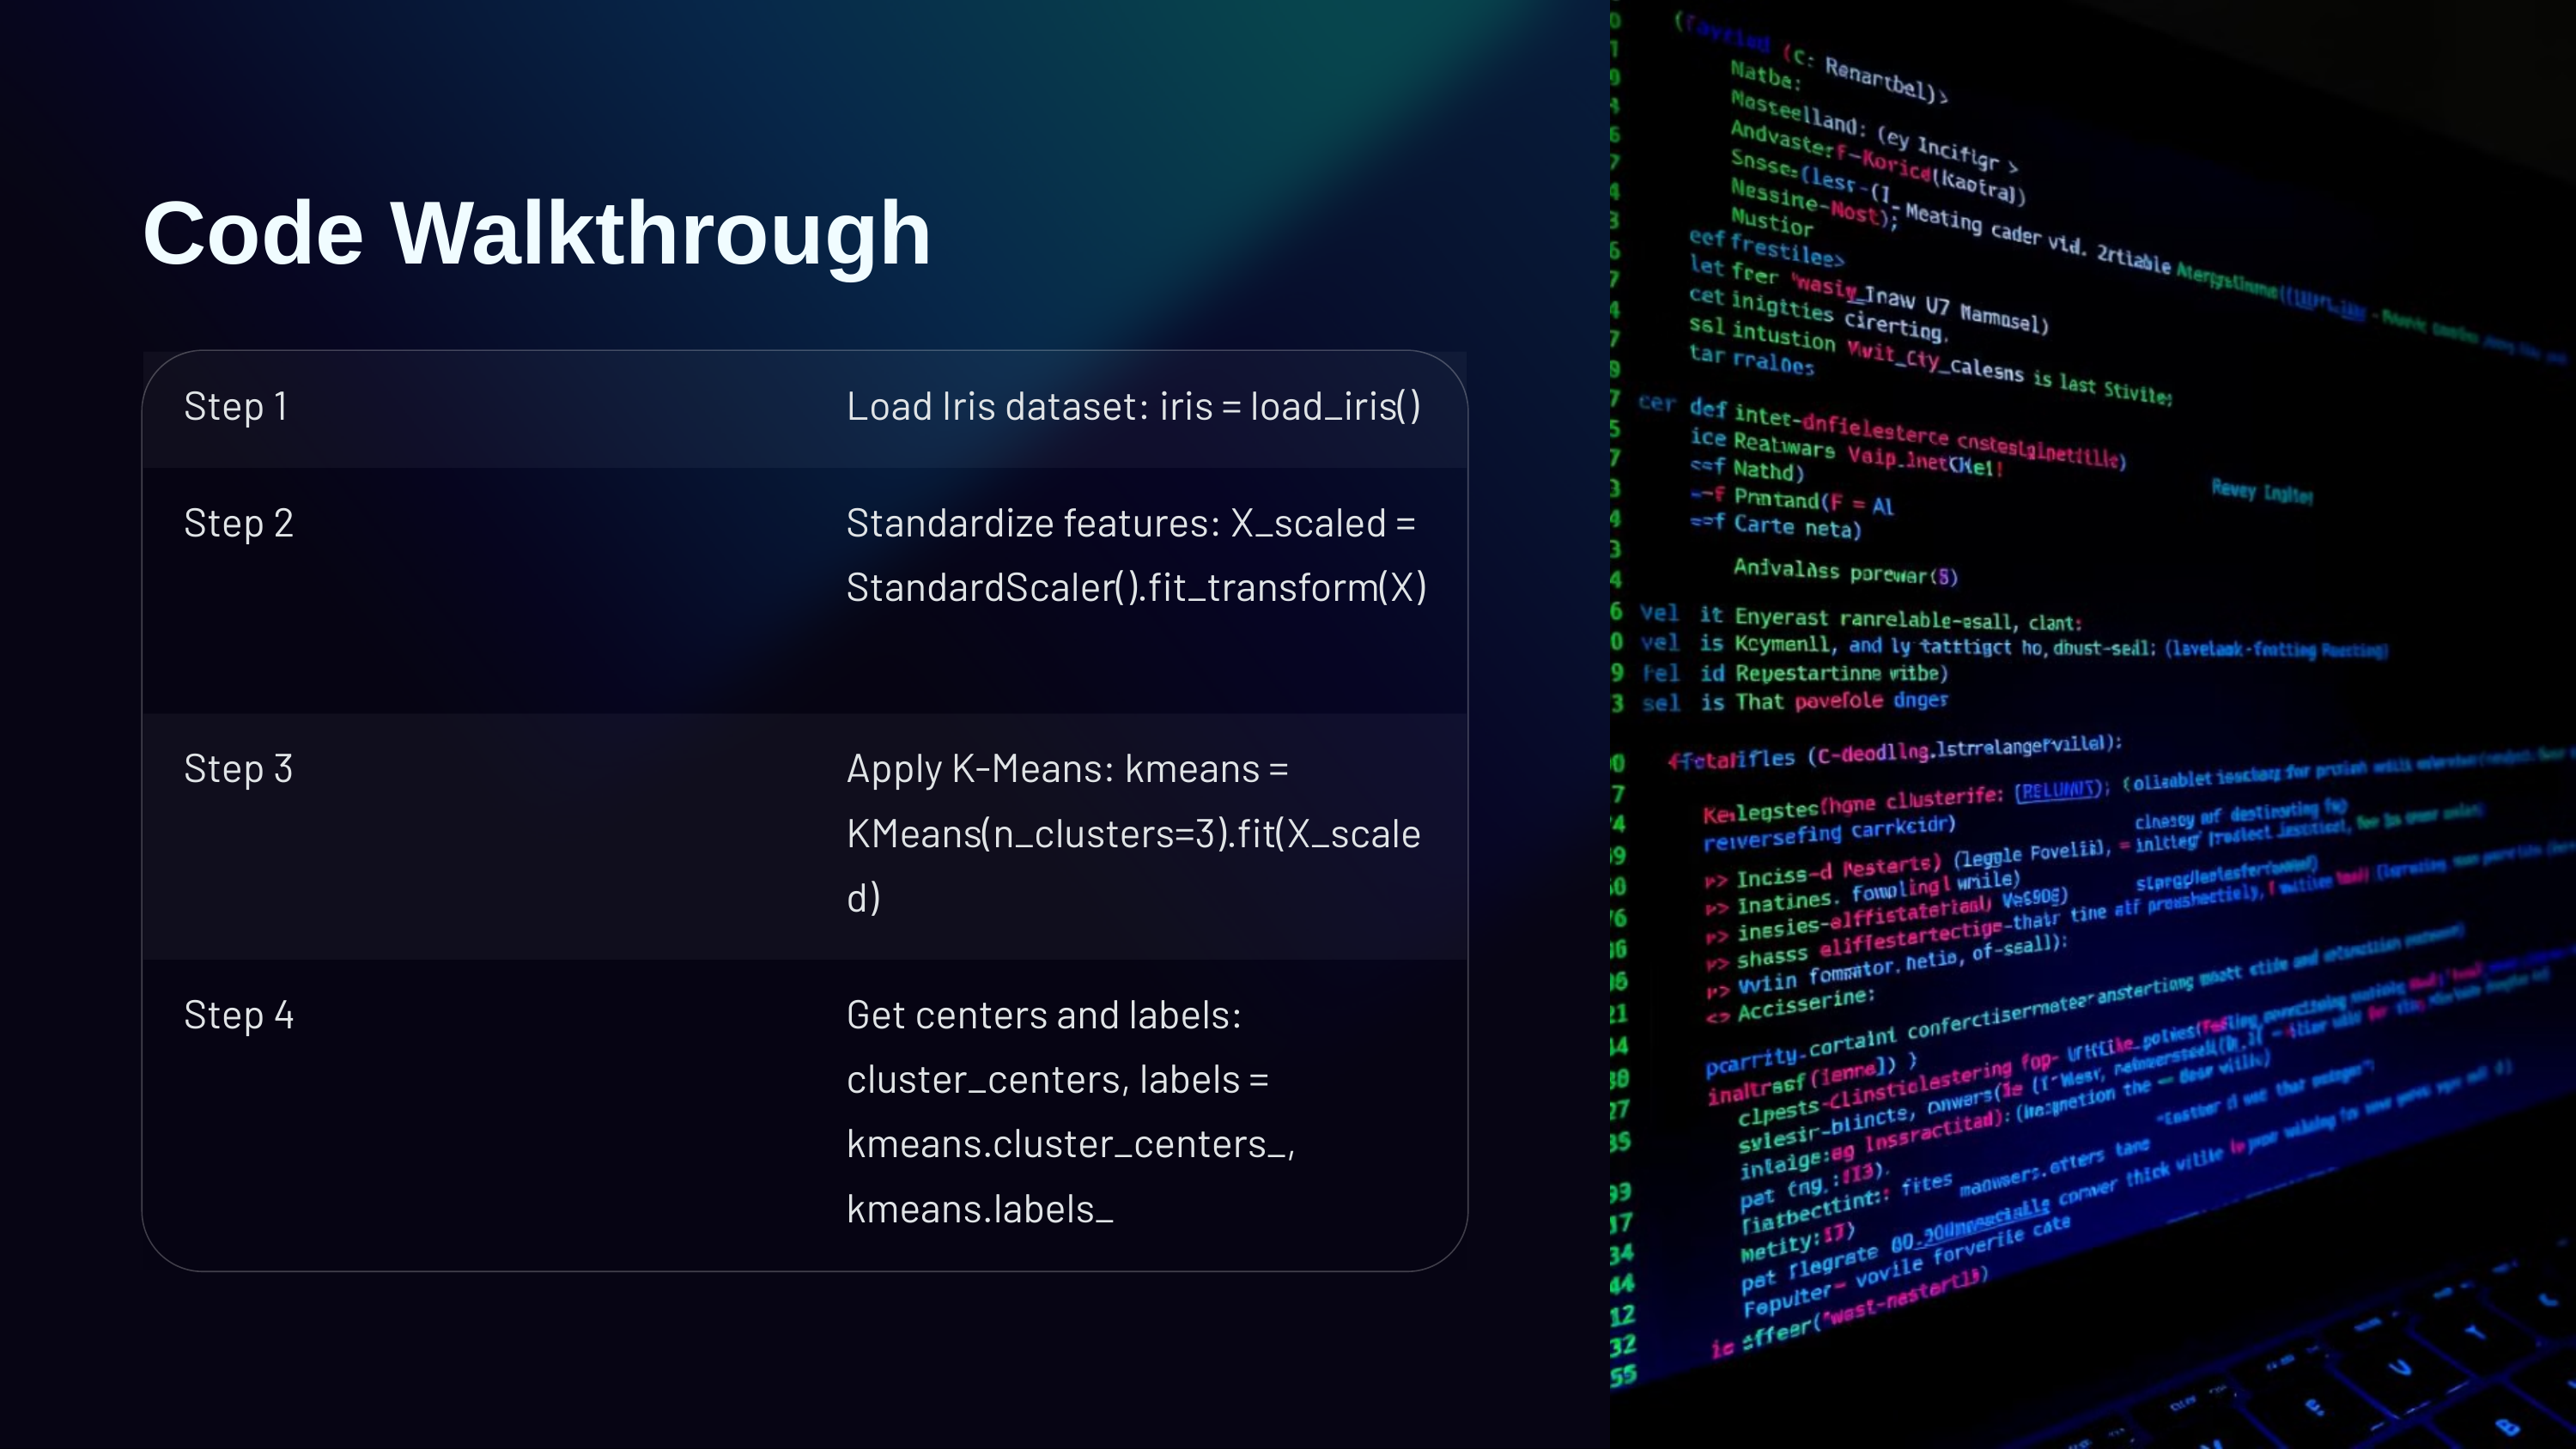

Code Walkthrough

Step 1
Load Iris dataset: iris = load_iris()

Step 2
Standardize features: X_scaled = StandardScaler().fit_transform(X)

Step 3
Apply K-Means: kmeans = KMeans(n_clusters=3).fit(X_scaled)

Step 4
Get centers and labels: cluster_centers, labels = kmeans.cluster_centers_, kmeans.labels_